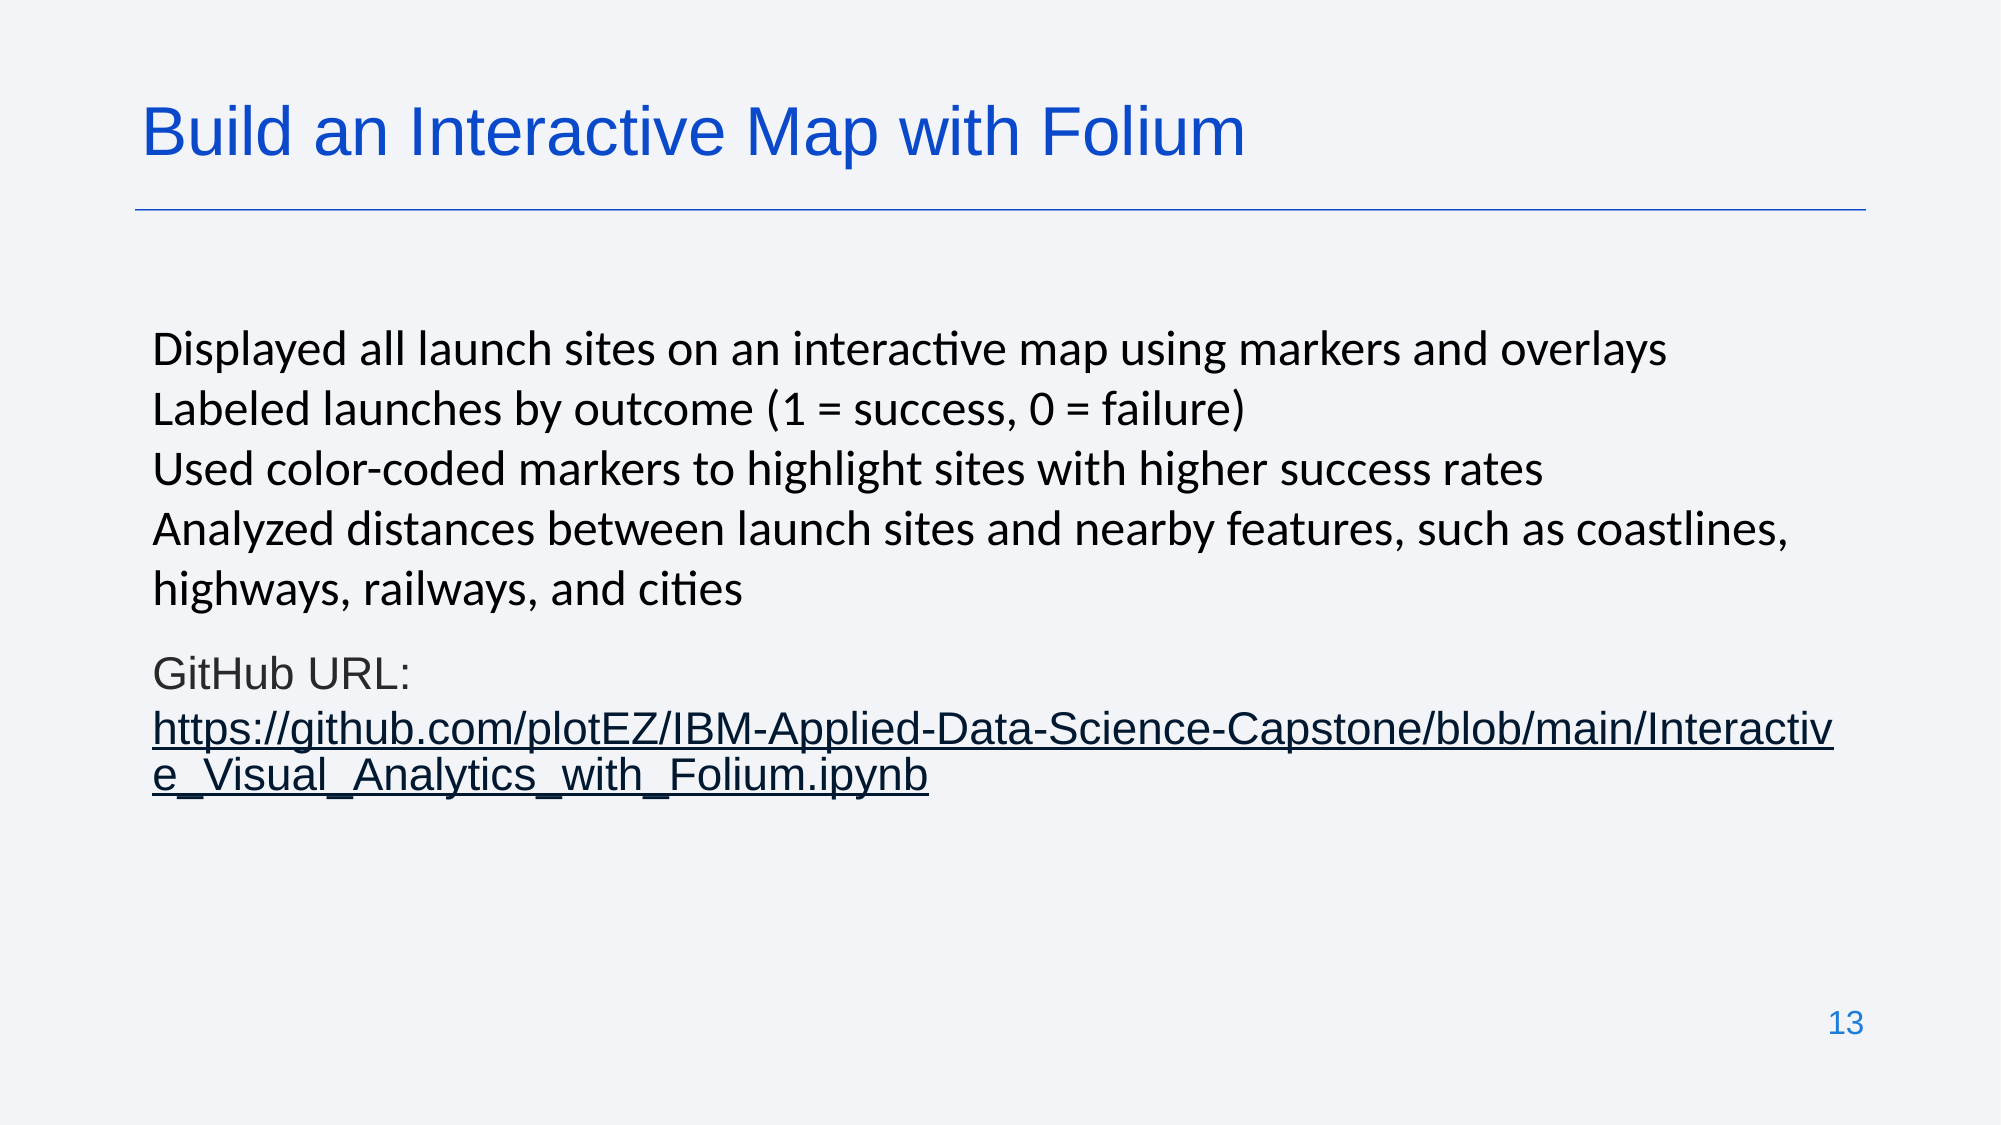

Build an Interactive Map with Folium
Displayed all launch sites on an interactive map using markers and overlays
Labeled launches by outcome (1 = success, 0 = failure)
Used color-coded markers to highlight sites with higher success rates
Analyzed distances between launch sites and nearby features, such as coastlines, highways, railways, and cities
GitHub URL:
https://github.com/plotEZ/IBM-Applied-Data-Science-Capstone/blob/main/Interactive_Visual_Analytics_with_Folium.ipynb

13